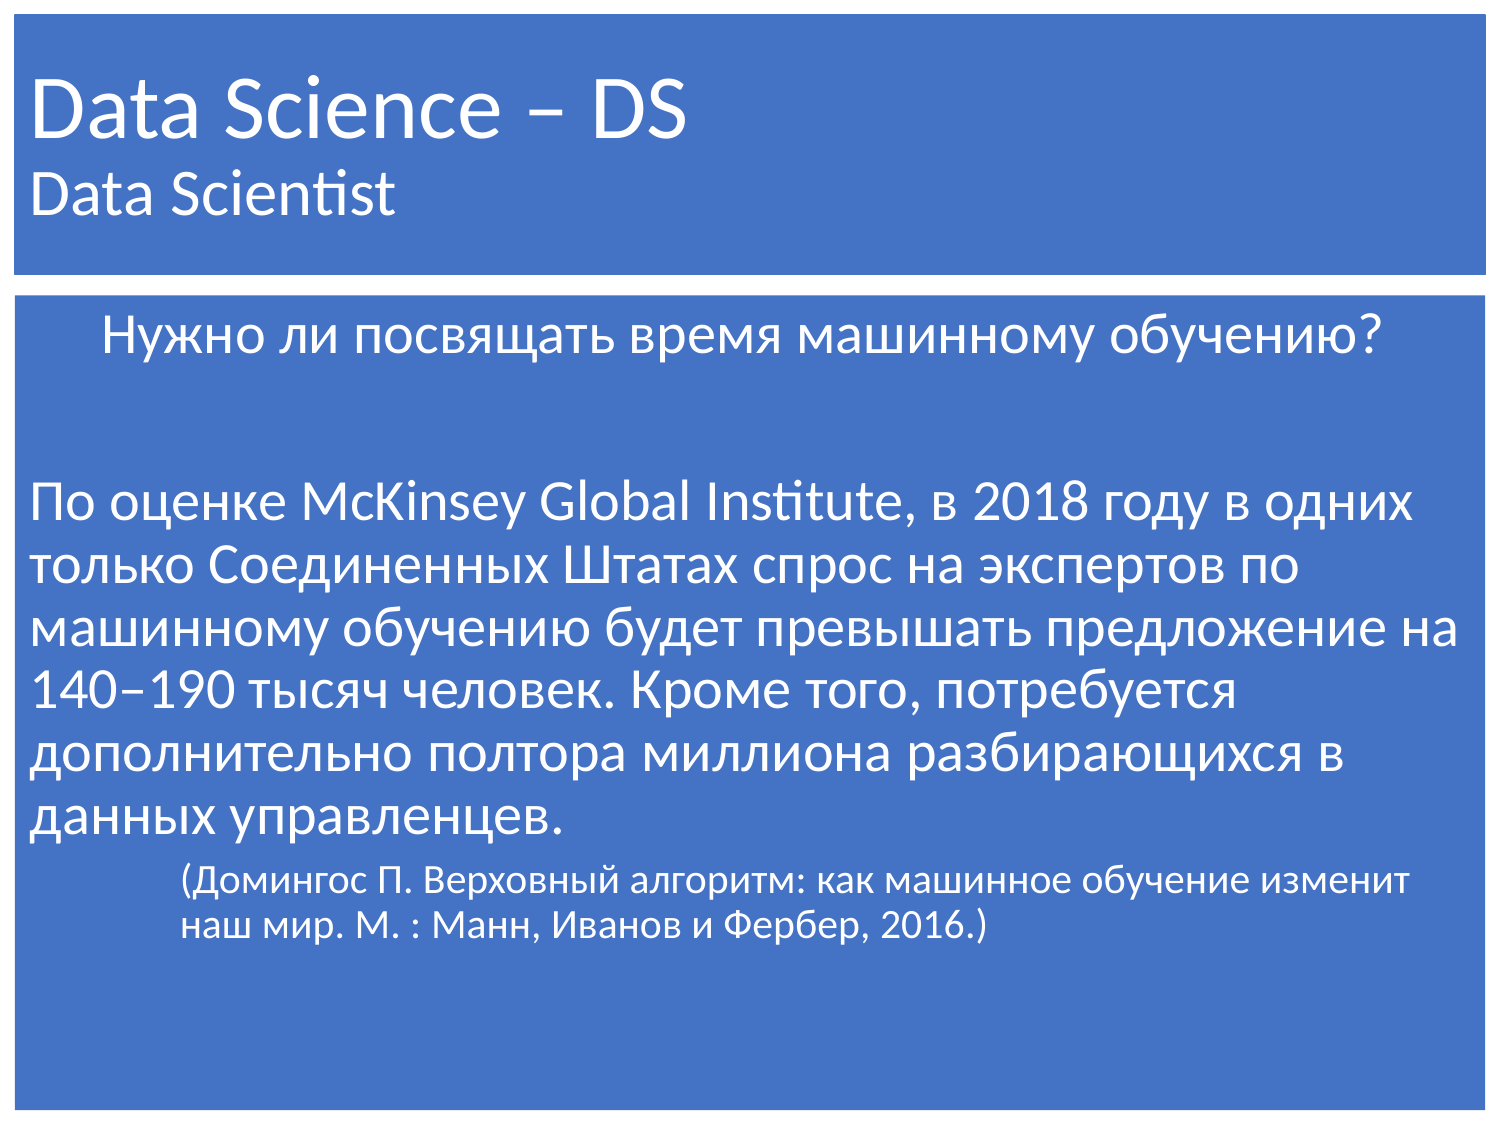

# Data Science – DS Data Scientist
Нужно ли посвящать время машинному обучению?

По оценке McKinsey Global Institute, в 2018 году в одних только Соединенных Штатах спрос на экспертов по машинному обучению будет превышать предложение на 140–190 тысяч человек. Кроме того, потребуется дополнительно полтора миллиона разбирающихся в данных управленцев.
(Домингос П. Верховный алгоритм: как машинное обучение изменит наш мир. М. : Манн, Иванов и Фербер, 2016.)